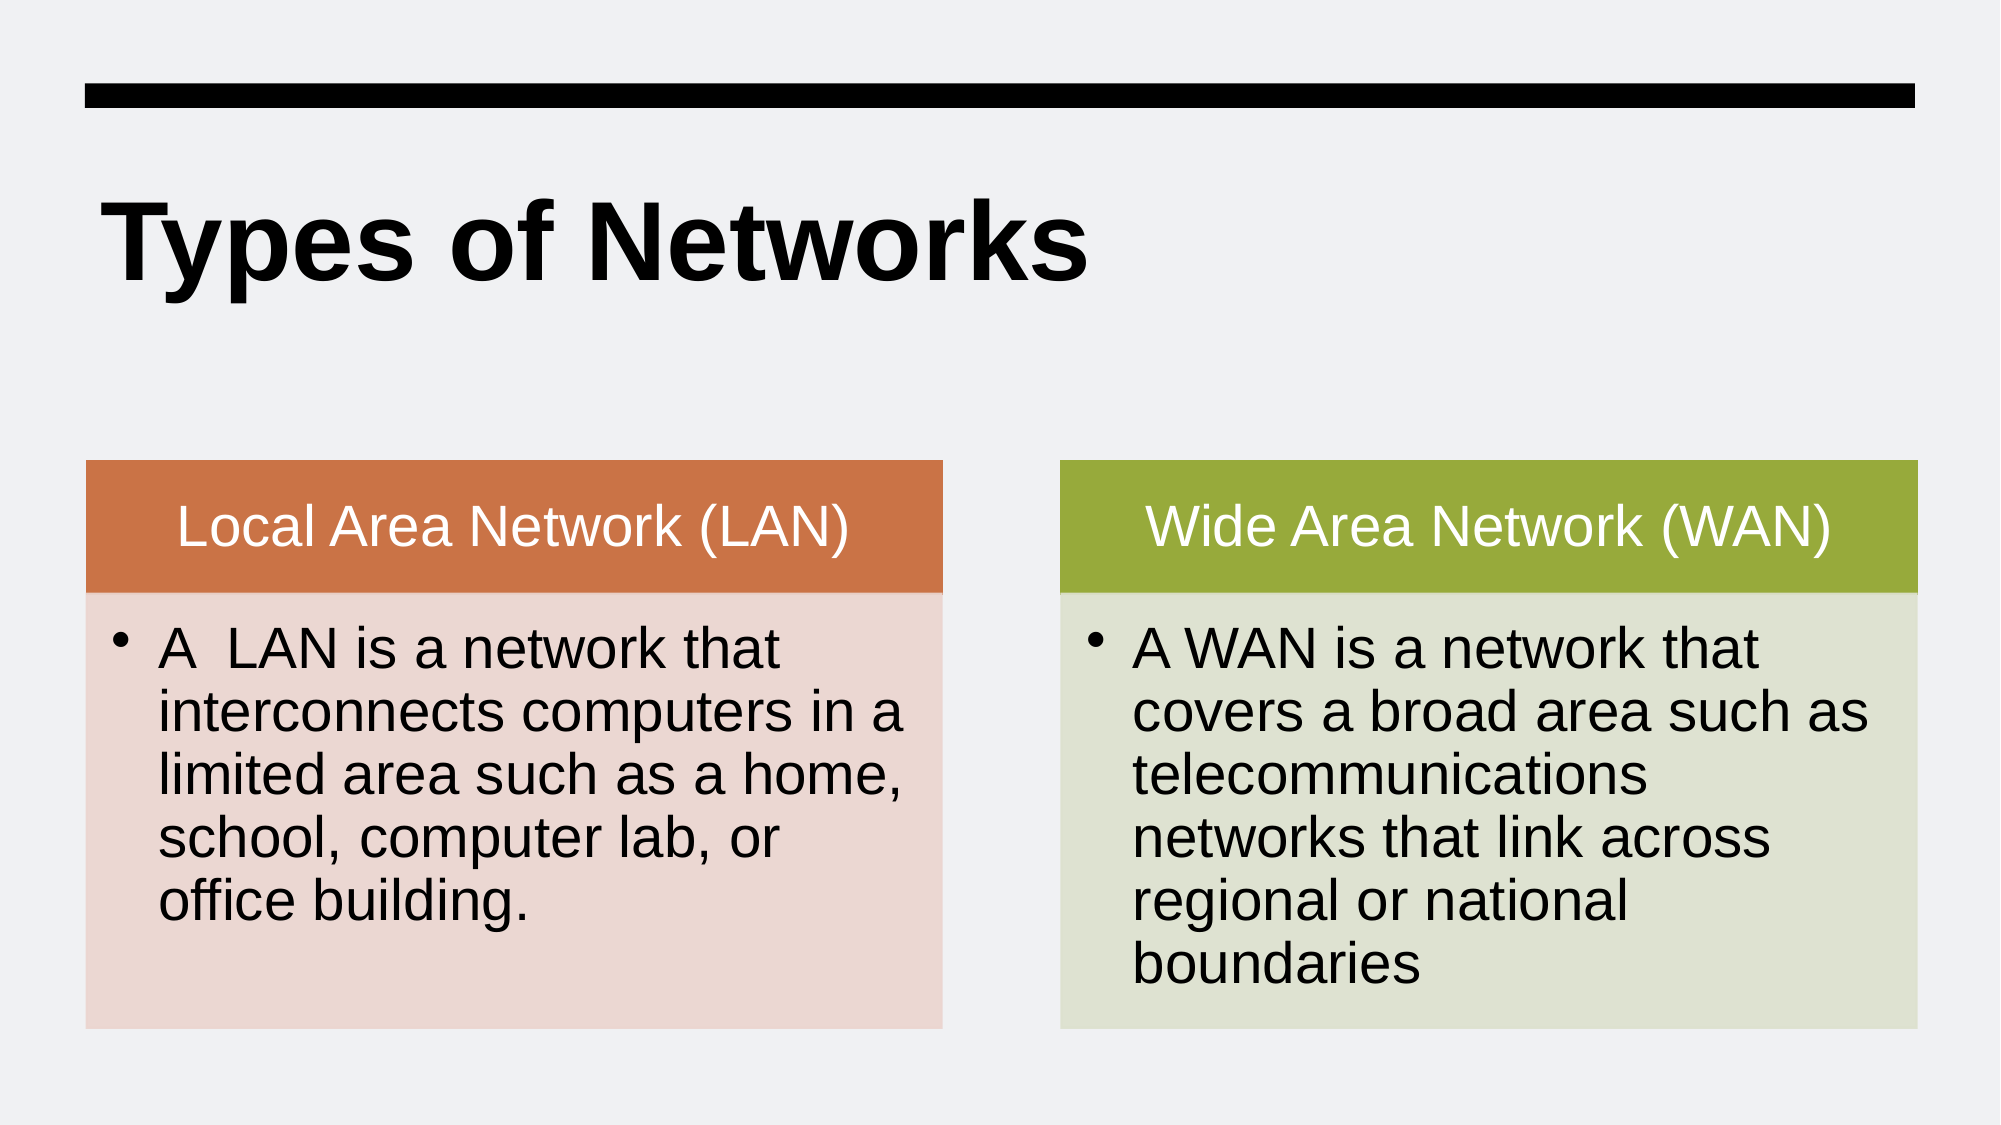

# Types of Networks
Local Area Network (LAN)
A  LAN is a network that interconnects computers in a limited area such as a home, school, computer lab, or office building.
Wide Area Network (WAN)
A WAN is a network that covers a broad area such as telecommunications networks that link across regional or national boundaries